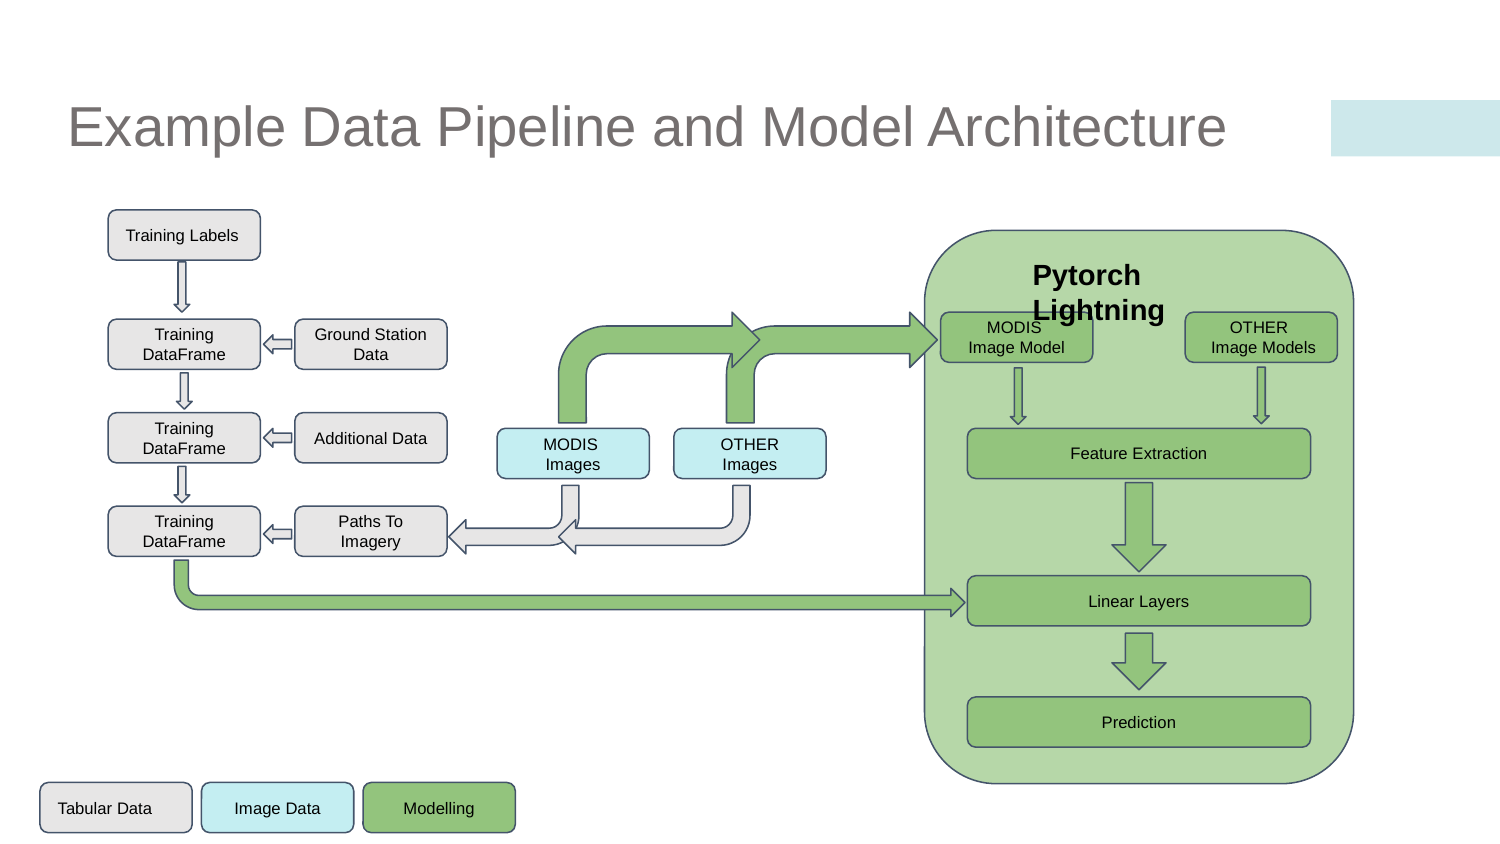

# Example Data Pipeline and Model Architecture
Training Labels

Pytorch Lightning

MODIS
Image Model
OTHER
 Image Models
Training DataFrame
Ground Station Data

Training DataFrame
Additional Data

MODIS
Images
OTHER Images
Feature Extraction

Training DataFrame
Paths To Imagery

Linear Layers

Prediction
Tabular Data
Image Data
Modelling